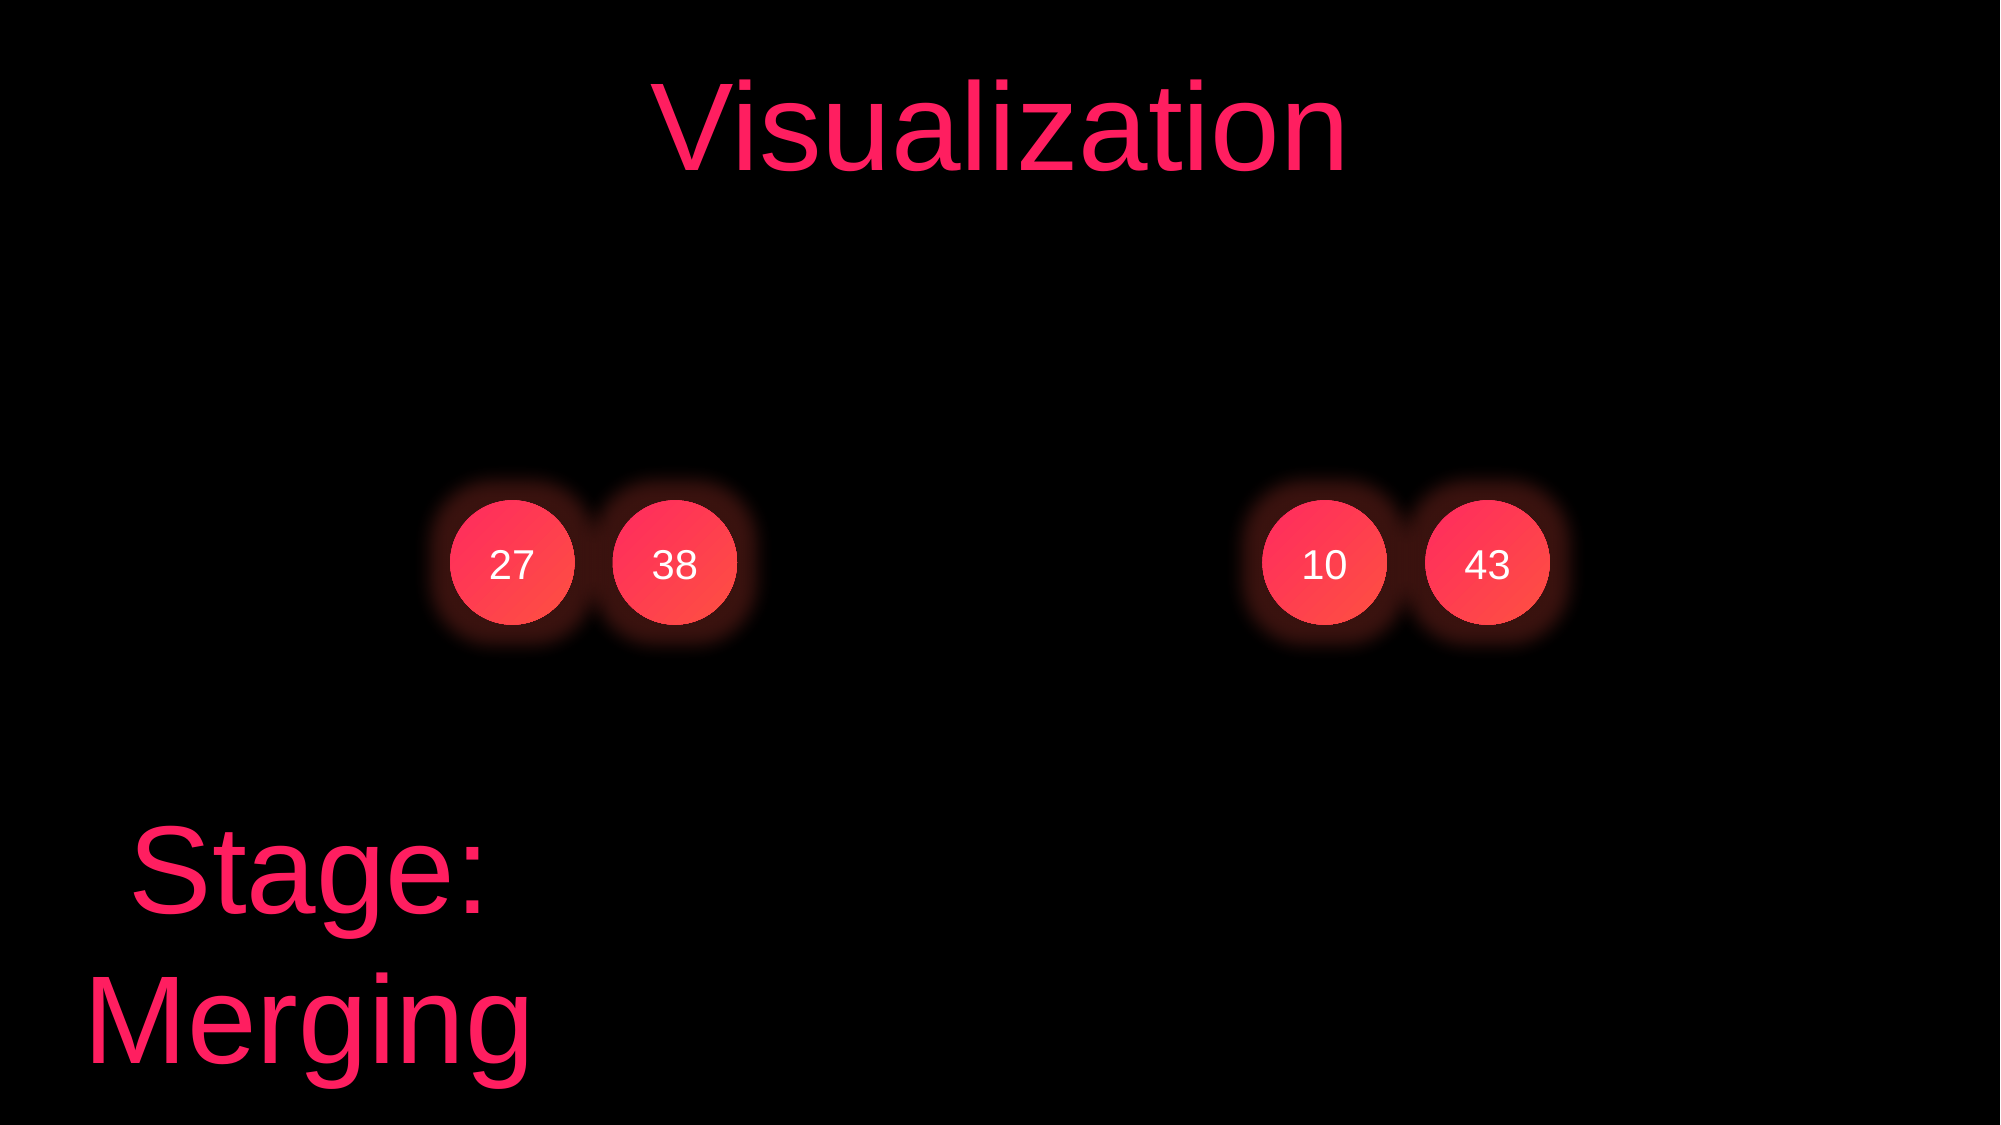

Visualization
27
38
10
43
Stage:
Merging